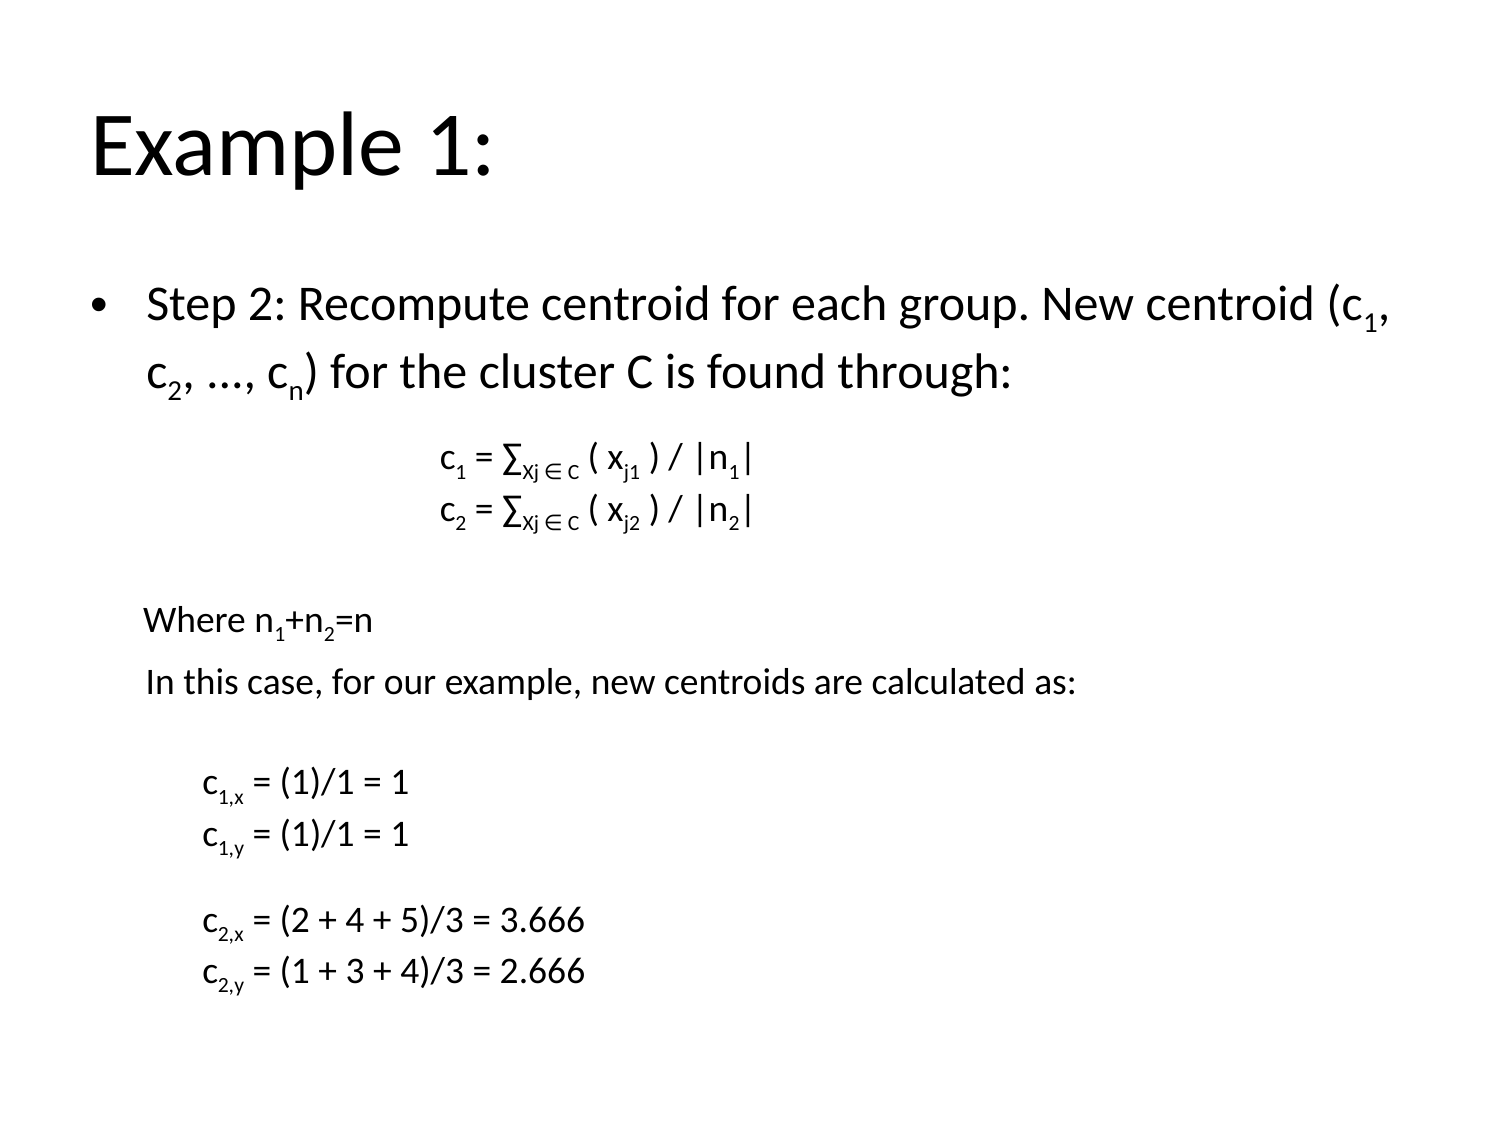

# Example 1:
Step 2: Recompute centroid for each group. New centroid (c1, c2, ..., cn) for the cluster C is found through:

c1 = ∑Xj ∈ C ( xj1 ) / |n1|
c2 = ∑Xj ∈ C ( xj2 ) / |n2|
Where n1+n2=n
In this case, for our example, new centroids are calculated as:
c1,x = (1)/1 = 1
c1,y = (1)/1 = 1
c2,x = (2 + 4 + 5)/3 = 3.666
c2,y = (1 + 3 + 4)/3 = 2.666